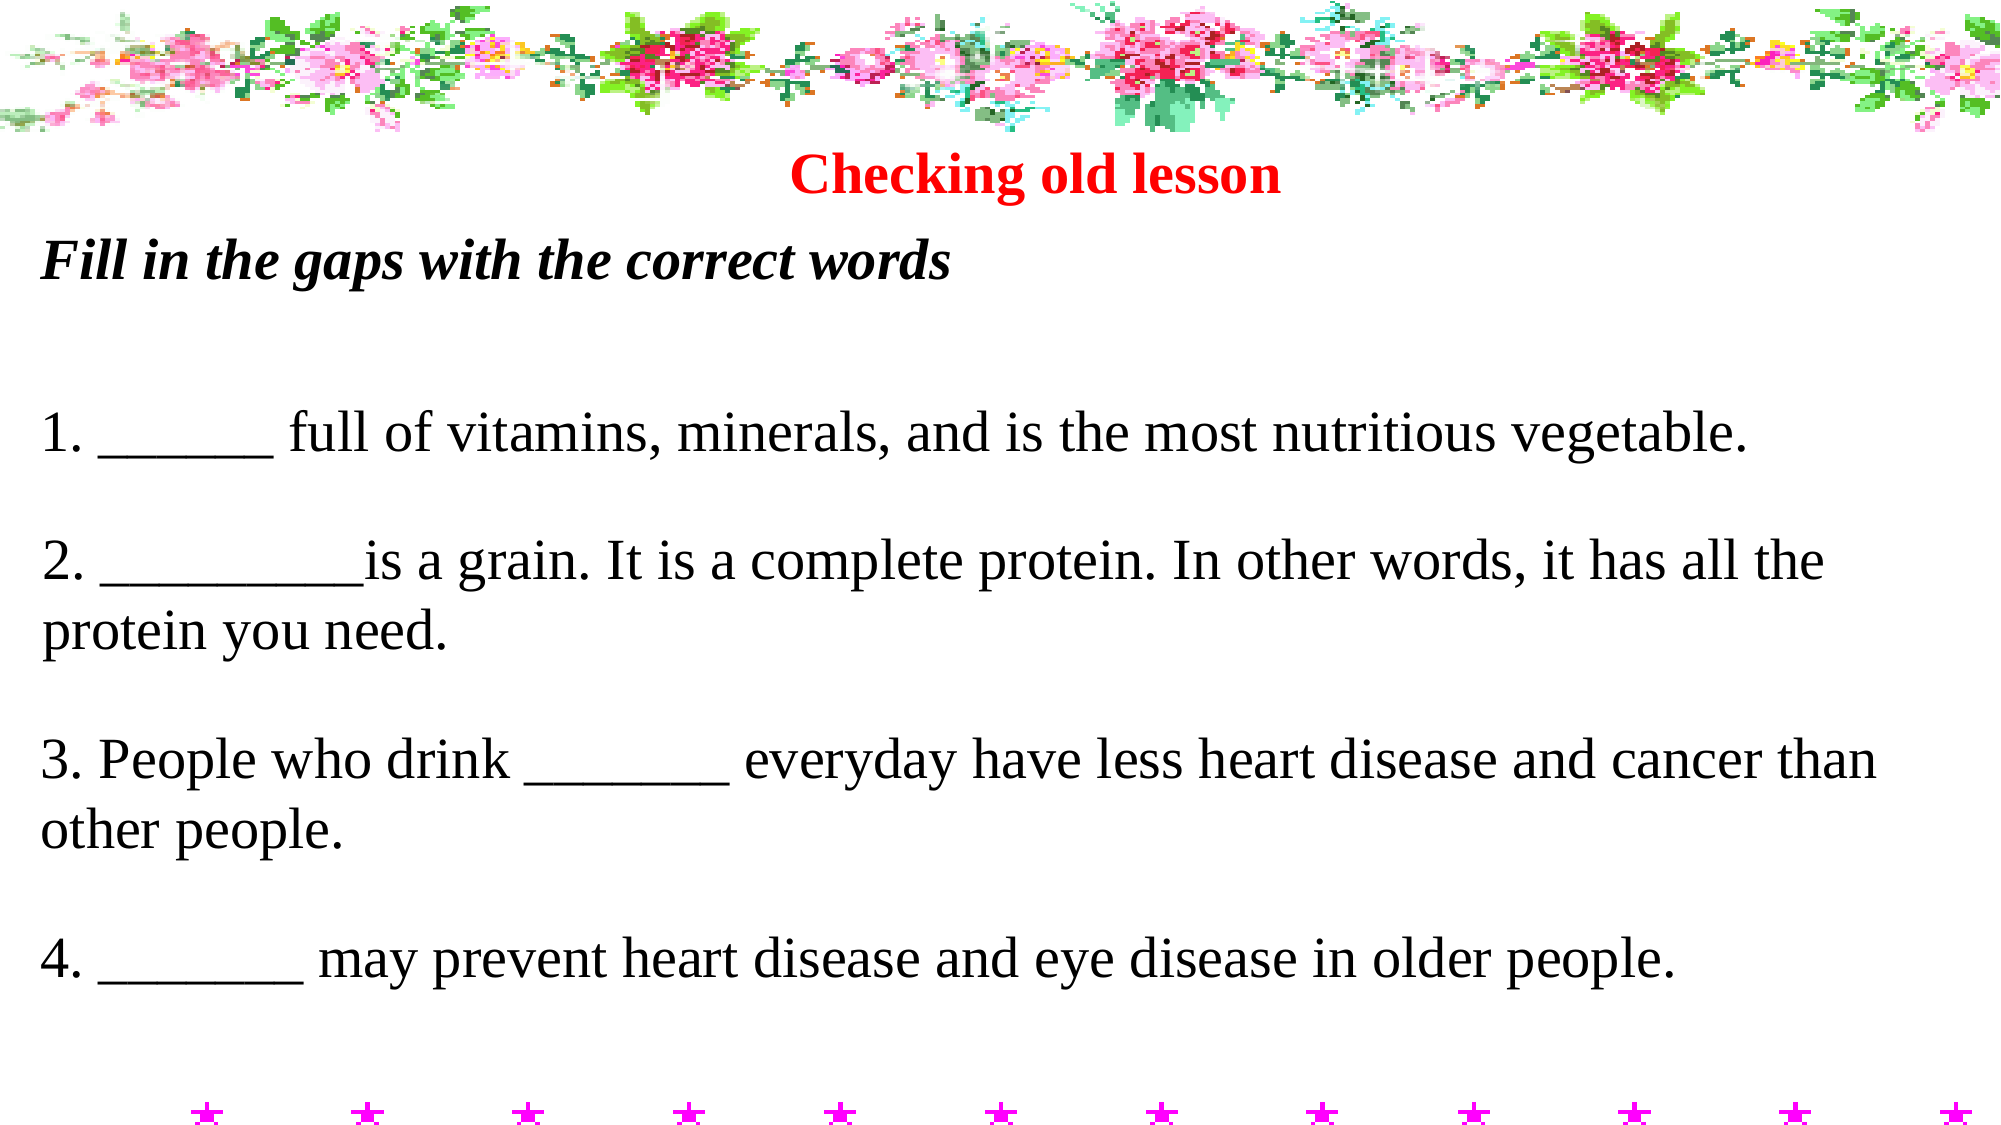

Checking old lesson
Fill in the gaps with the correct words
1. ______ full of vitamins, minerals, and is the most nutritious vegetable.
2. _________is a grain. It is a complete protein. In other words, it has all the protein you need.
3. People who drink _______ everyday have less heart disease and cancer than other people.
4. _______ may prevent heart disease and eye disease in older people.